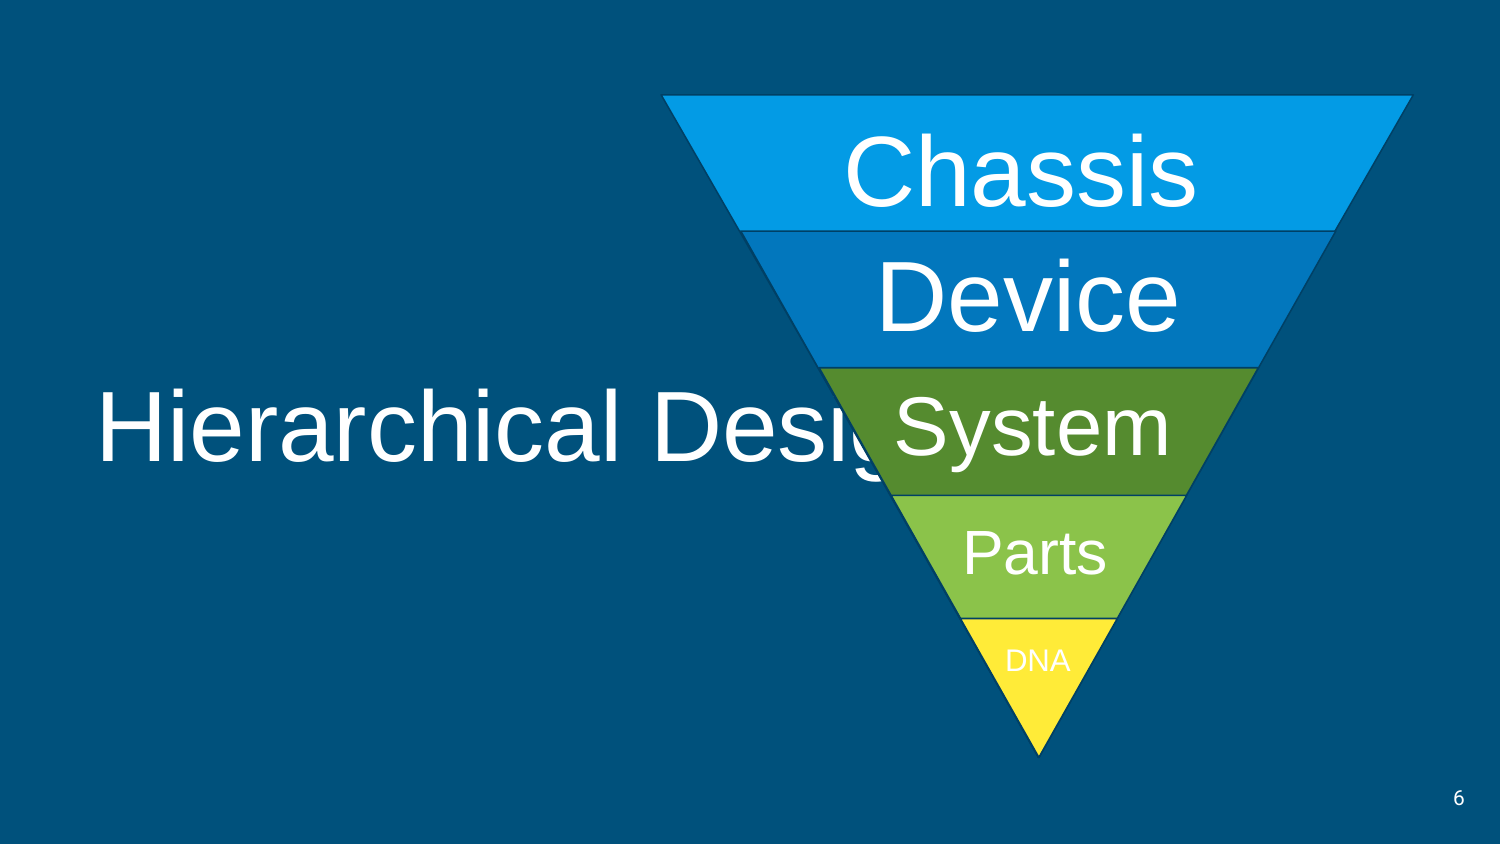

Chassis
# Hierarchical Design

Device

System

Parts

DNA

6